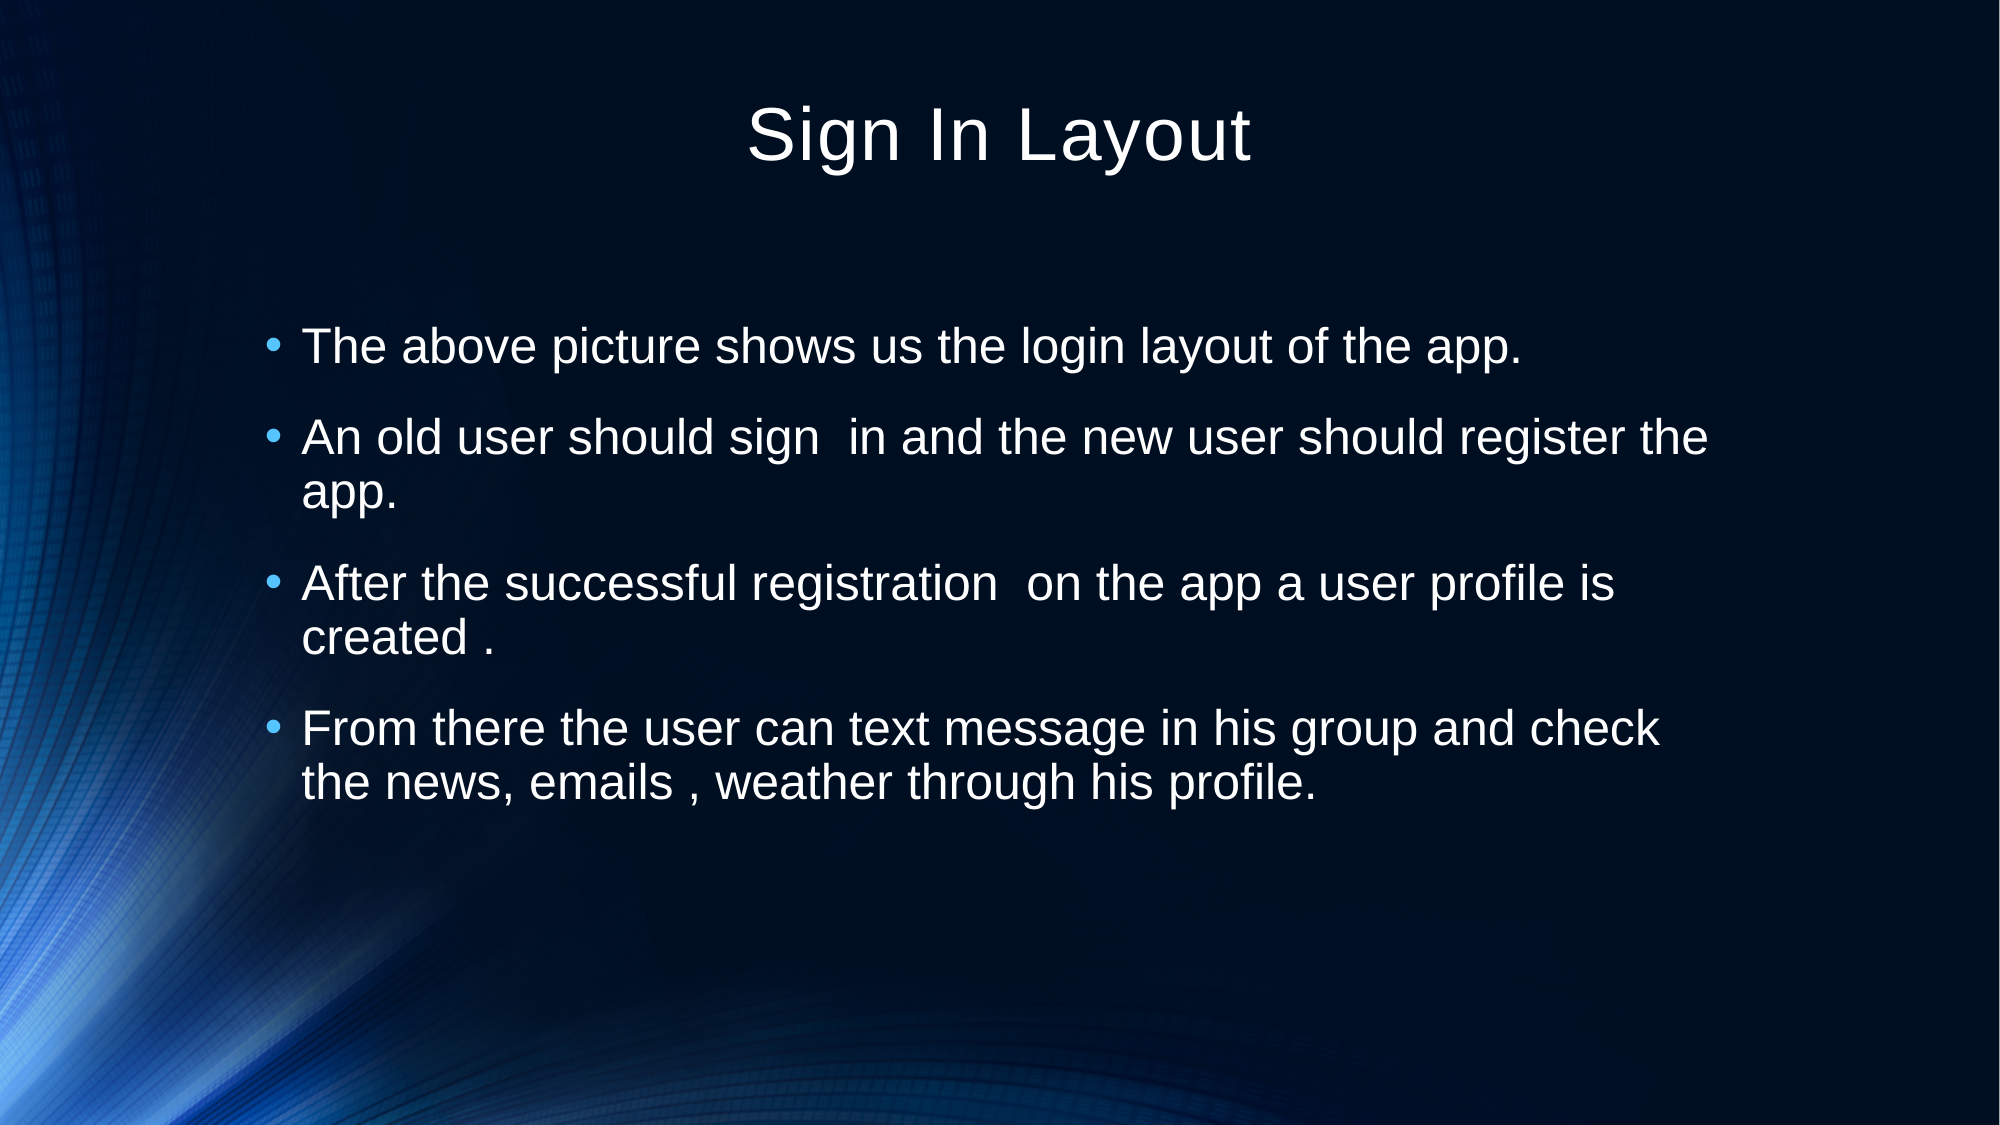

# Sign In Layout
The above picture shows us the login layout of the app.
An old user should sign  in and the new user should register the app.
After the successful registration  on the app a user profile is created .
From there the user can text message in his group and check the news, emails , weather through his profile.